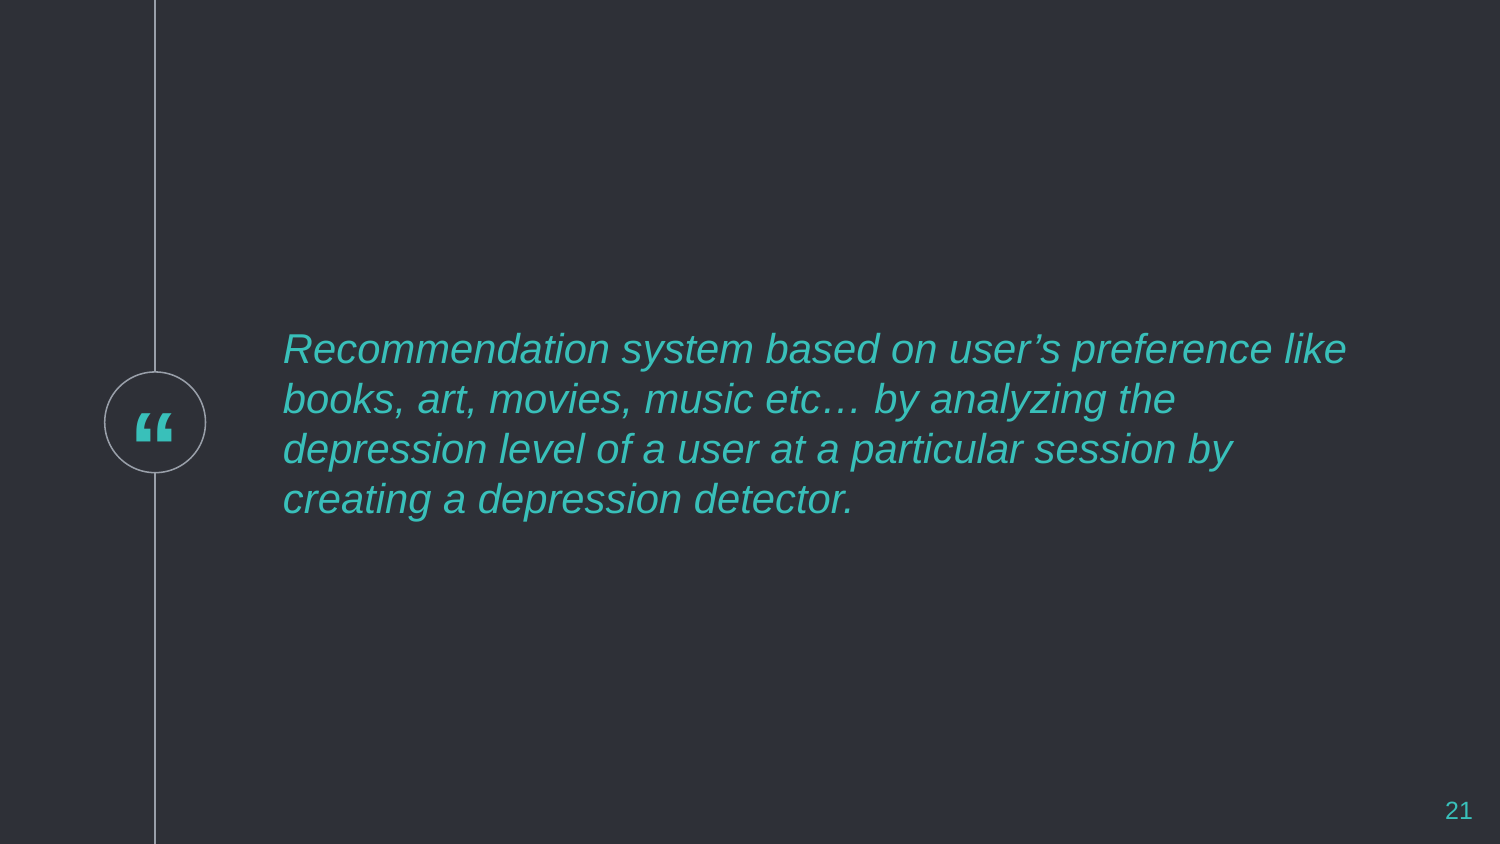

Recommendation system based on user’s preference like books, art, movies, music etc… by analyzing the depression level of a user at a particular session by creating a depression detector.
21